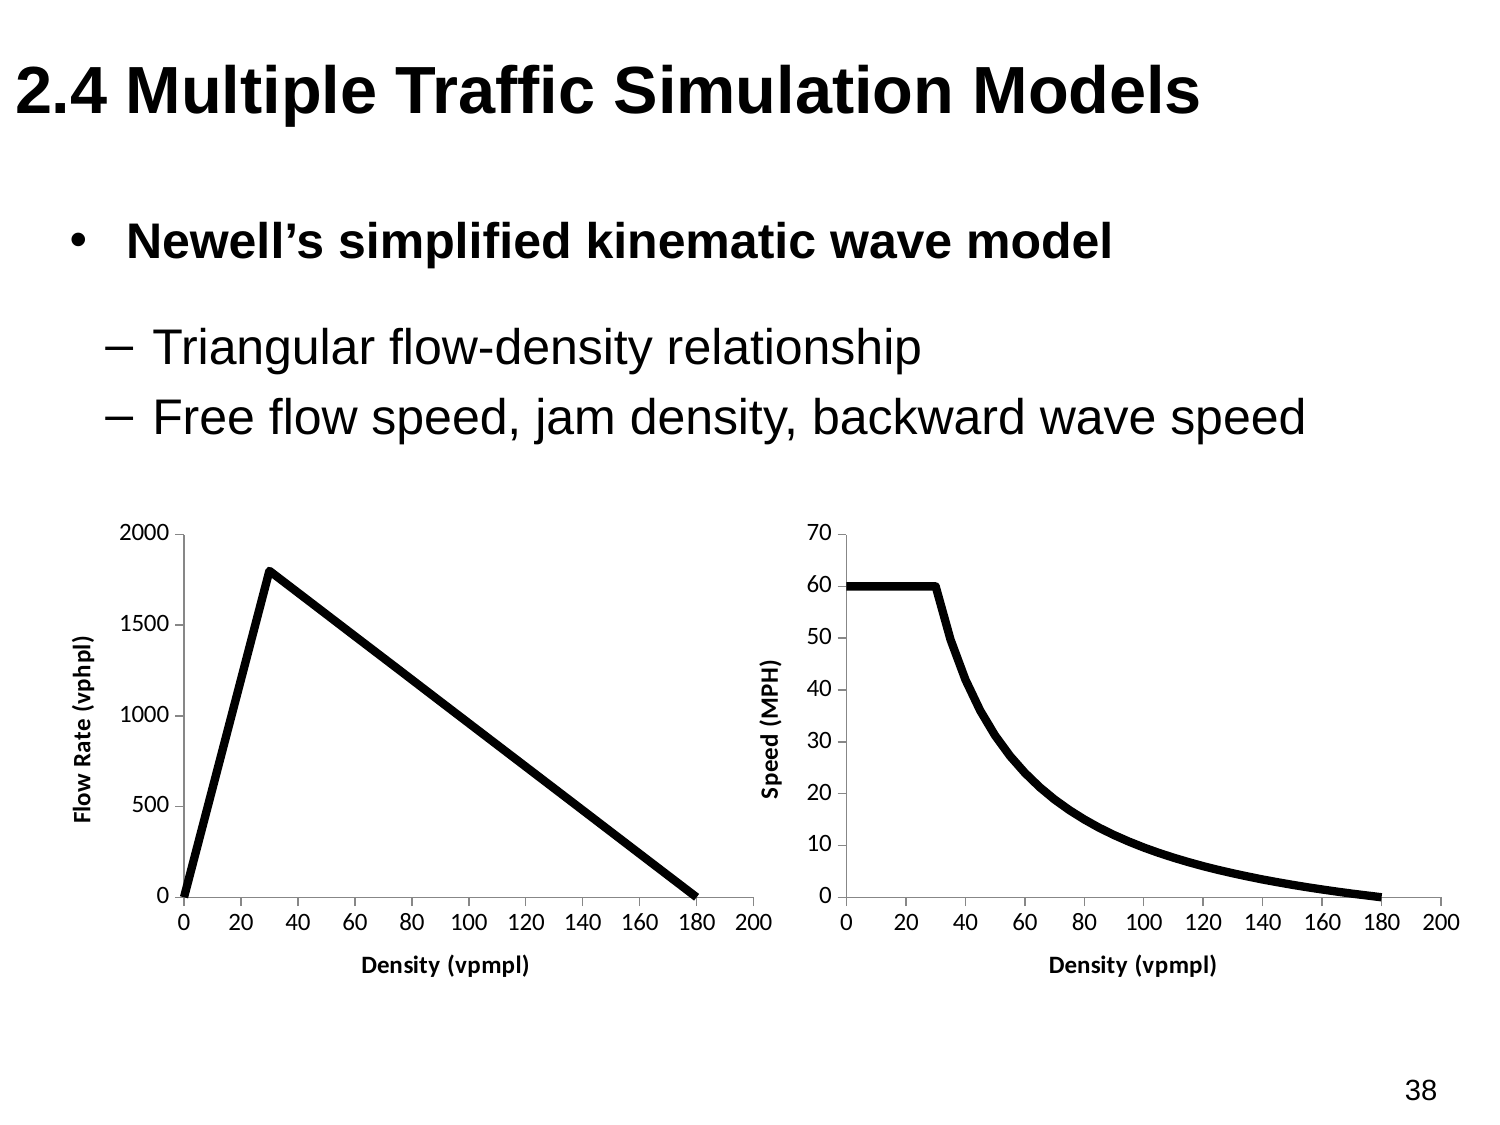

# 2.4 Multiple Traffic Simulation Models
Newell’s simplified kinematic wave model
Triangular flow-density relationship
Free flow speed, jam density, backward wave speed

### Chart

| Category | Flow |
|---|---|

### Chart

| Category |  |
|---|---|
38